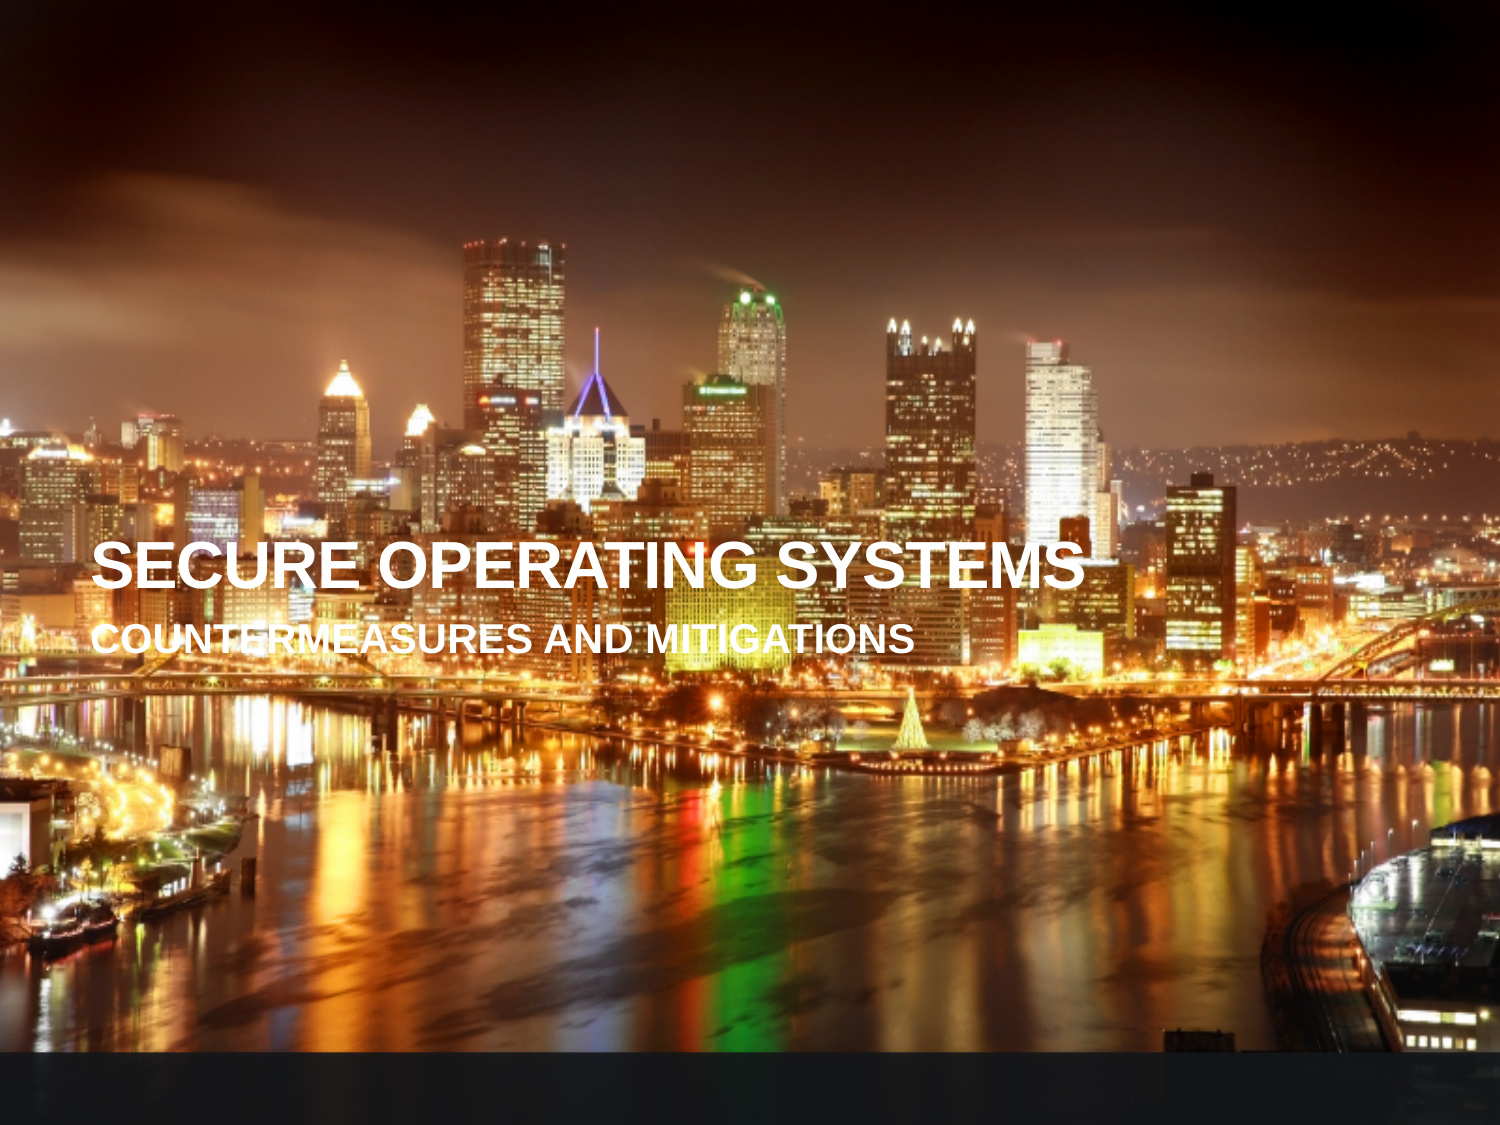

# Secure operating systems
COUNTERMEASURES AND MITIGATIONS